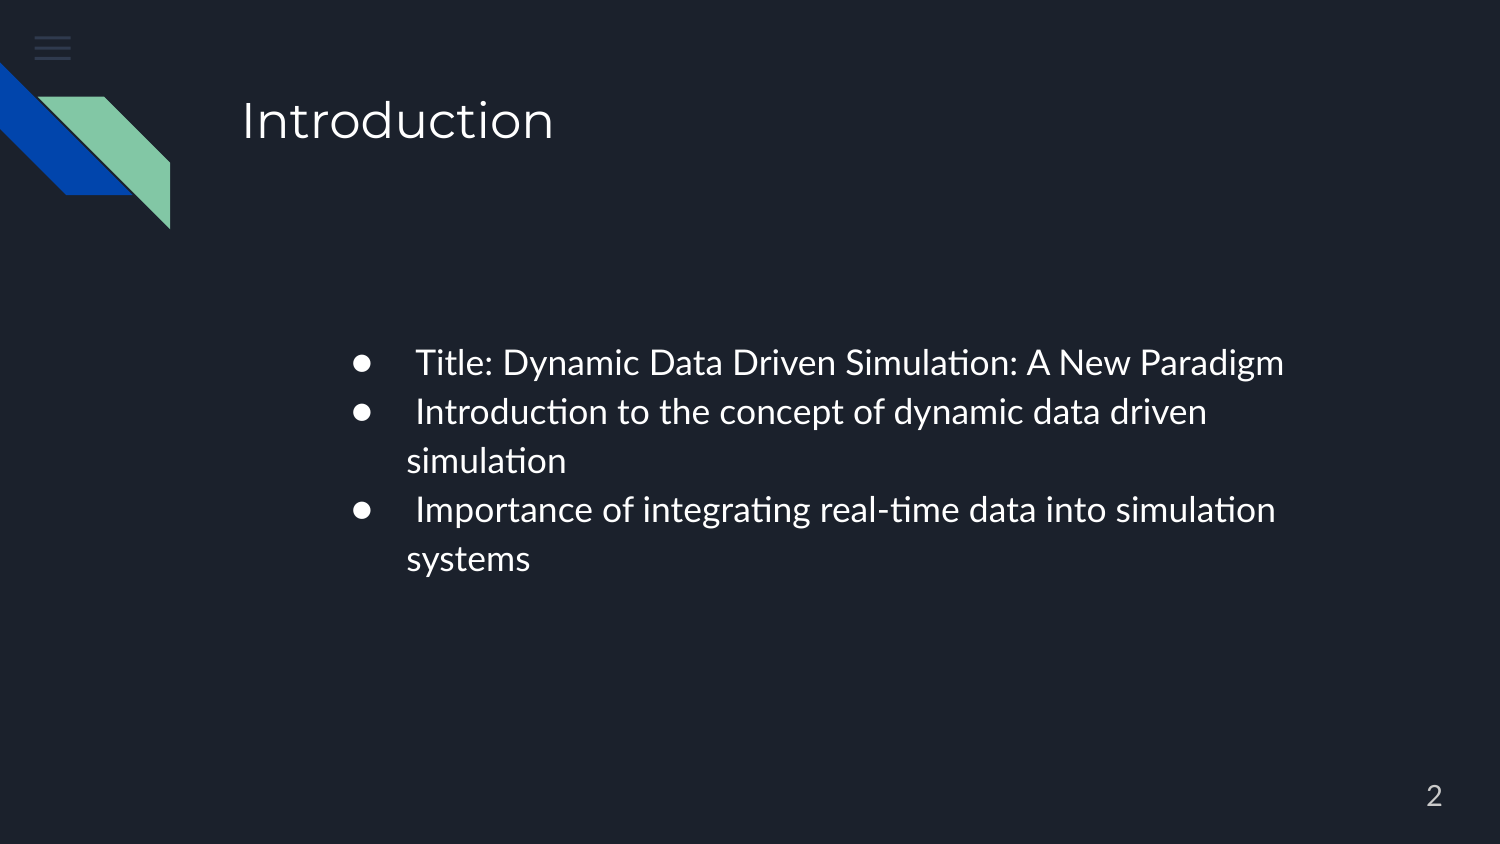

# Introduction

 Title: Dynamic Data Driven Simulation: A New Paradigm
 Introduction to the concept of dynamic data driven simulation
 Importance of integrating real-time data into simulation systems

2